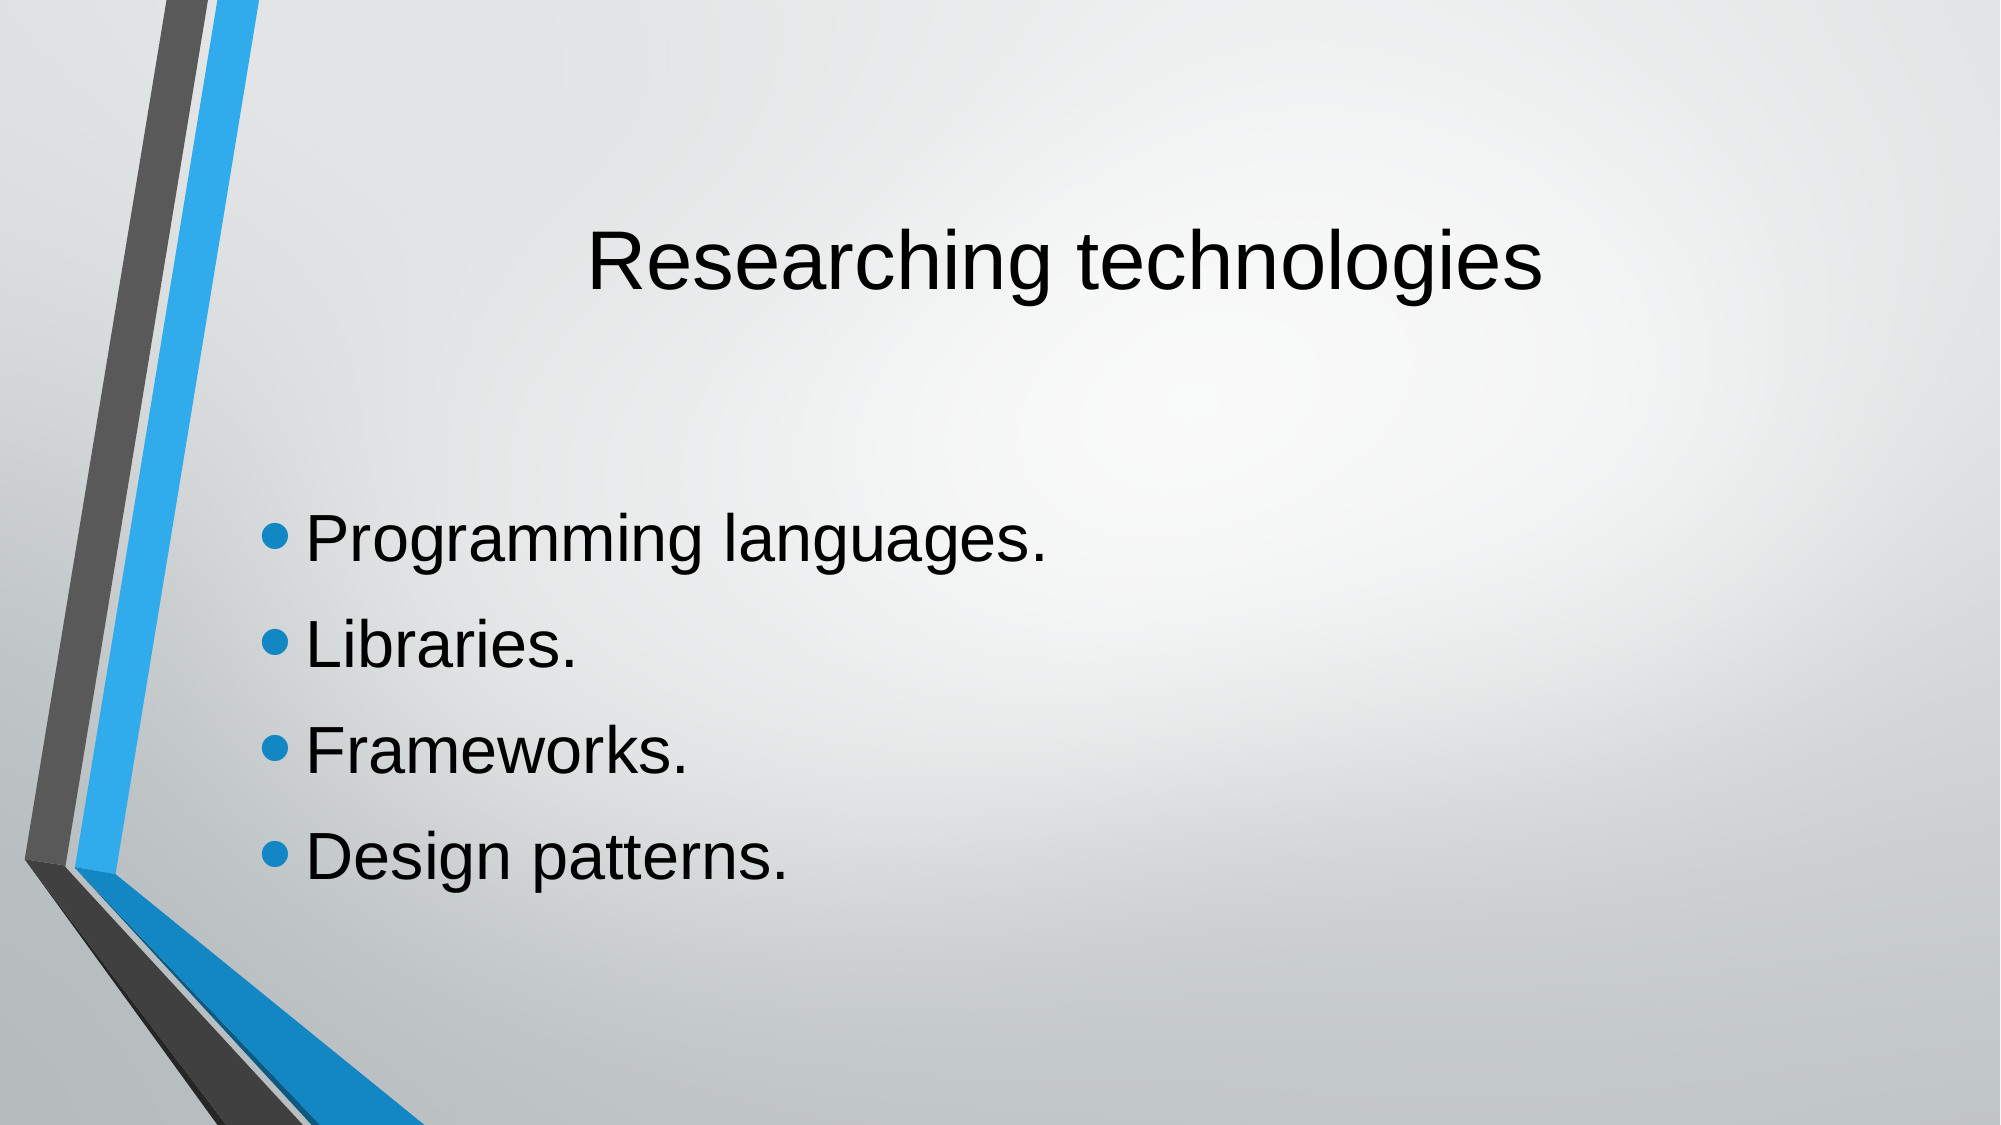

# Researching technologies
Programming languages.
Libraries.
Frameworks.
Design patterns.